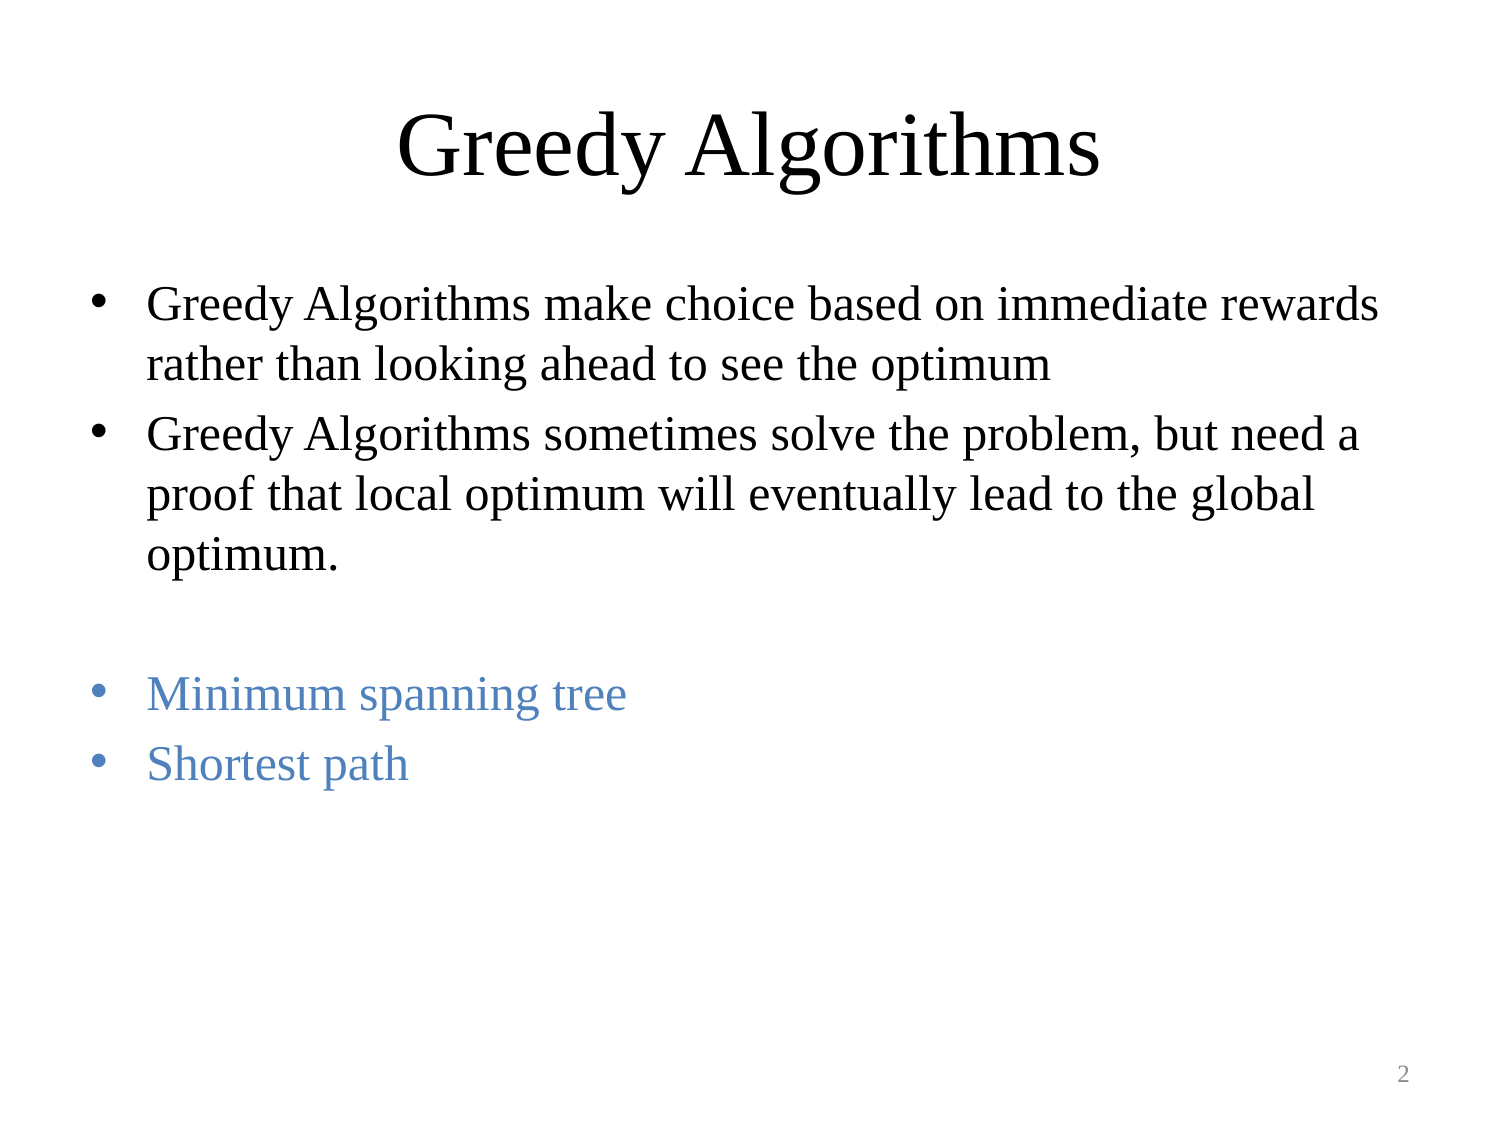

# Greedy Algorithms
Greedy Algorithms make choice based on immediate rewards rather than looking ahead to see the optimum
Greedy Algorithms sometimes solve the problem, but need a  proof that local optimum will eventually lead to the global optimum.

Minimum spanning tree
Shortest path
2